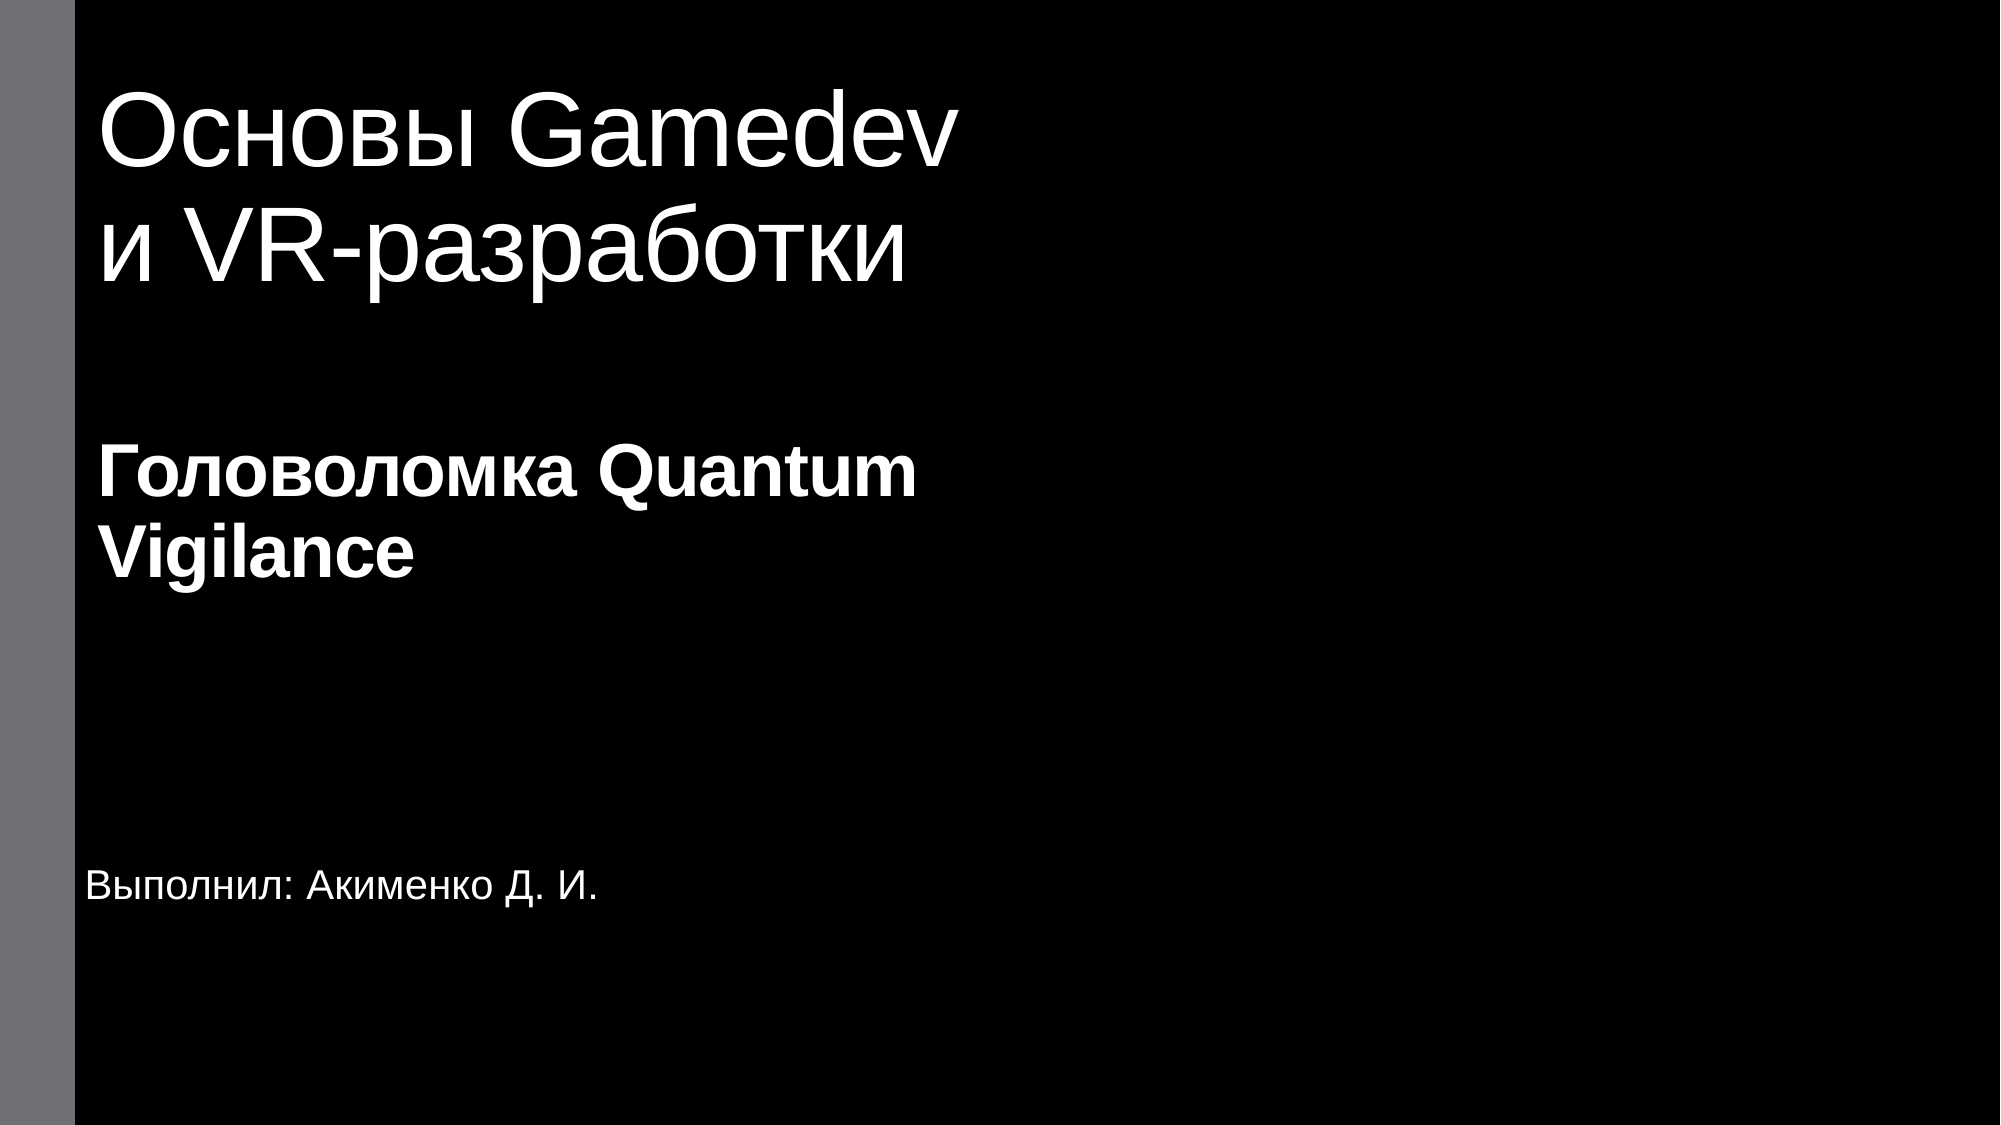

# Основы Gamedev и VR-разработки
Головоломка Quantum Vigilance
Выполнил: Акименко Д. И.